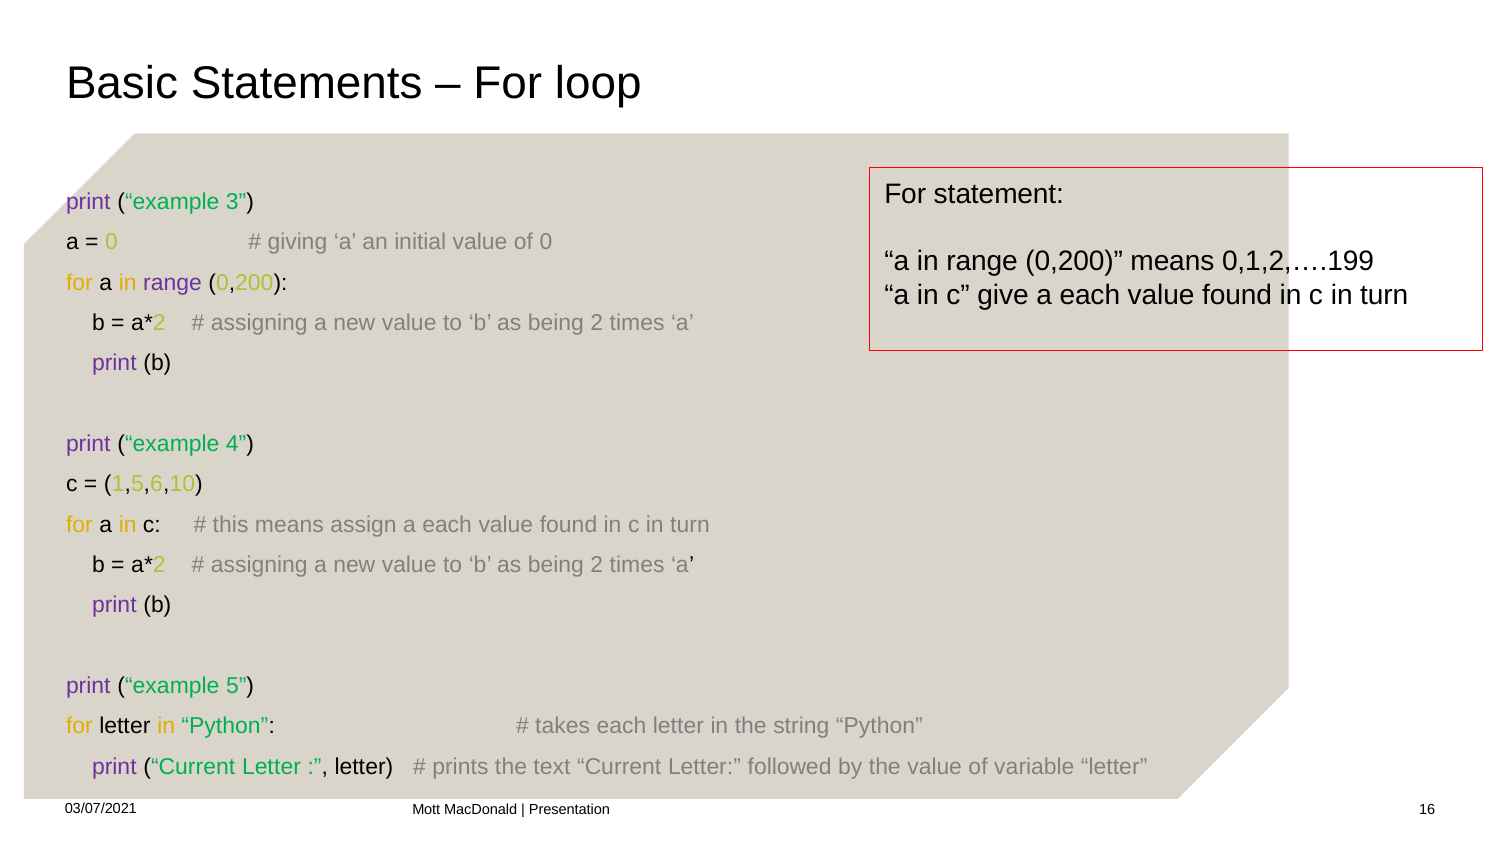

# Basic Statements – For loop

For statement:

“a in range (0,200)” means 0,1,2,….199
“a in c” give a each value found in c in turn

print (“example 3”)
a = 0	     # giving ‘a’ an initial value of 0
for a in range (0,200):
    b = a*2    # assigning a new value to ‘b’ as being 2 times ‘a’
    print (b)

print (“example 4”)
c = (1,5,6,10)
for a in c:     # this means assign a each value found in c in turn
    b = a*2    # assigning a new value to ‘b’ as being 2 times ‘a’
    print (b)

print (“example 5”)
for letter in “Python”:		# takes each letter in the string “Python”
    print (“Current Letter :”, letter)   # prints the text “Current Letter:” followed by the value of variable “letter”

03/07/2021
Mott MacDonald | Presentation
16